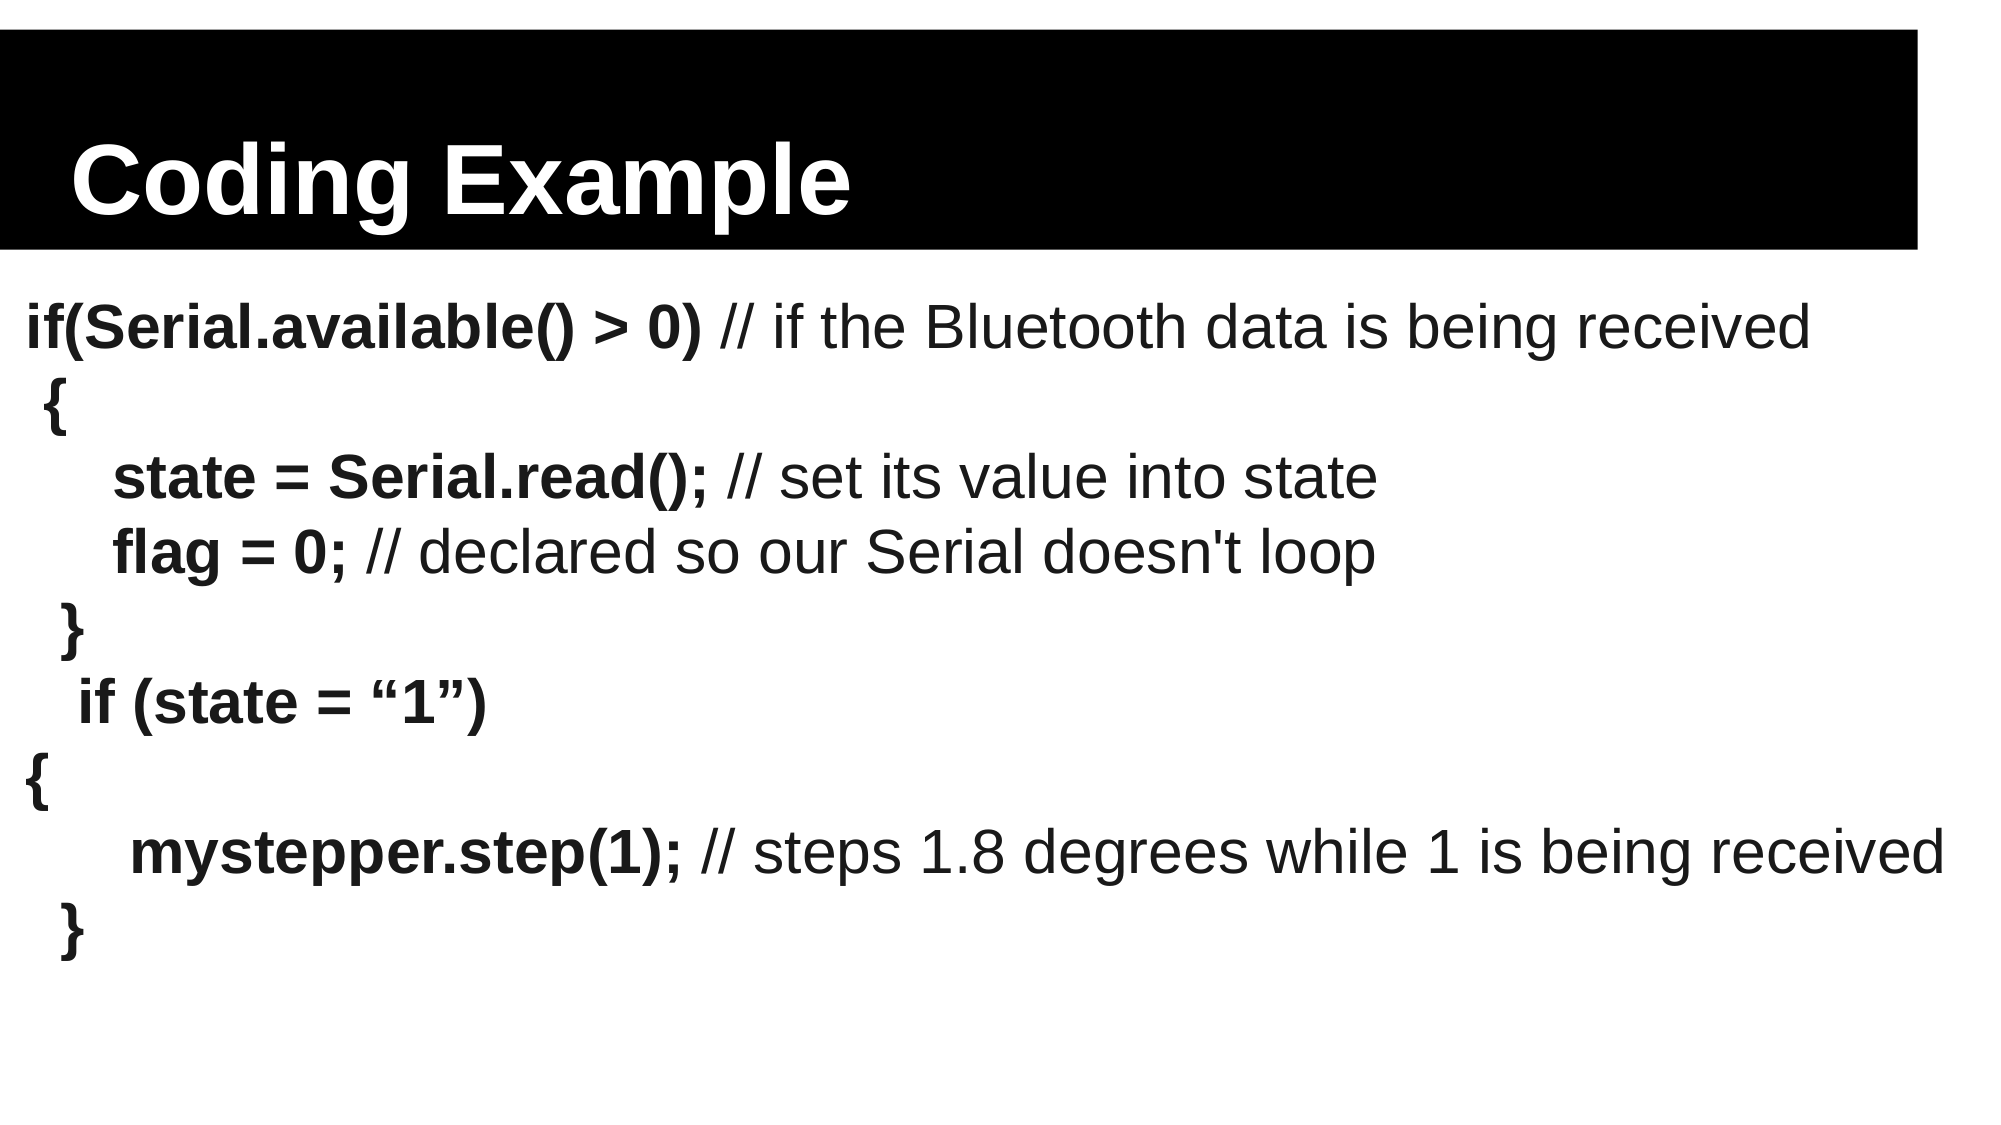

Coding Example
if(Serial.available() > 0) // if the Bluetooth data is being received
 {
     state = Serial.read(); // set its value into state
     flag = 0; // declared so our Serial doesn't loop
  }
   if (state = “1”)
{
      mystepper.step(1); // steps 1.8 degrees while 1 is being received
  }